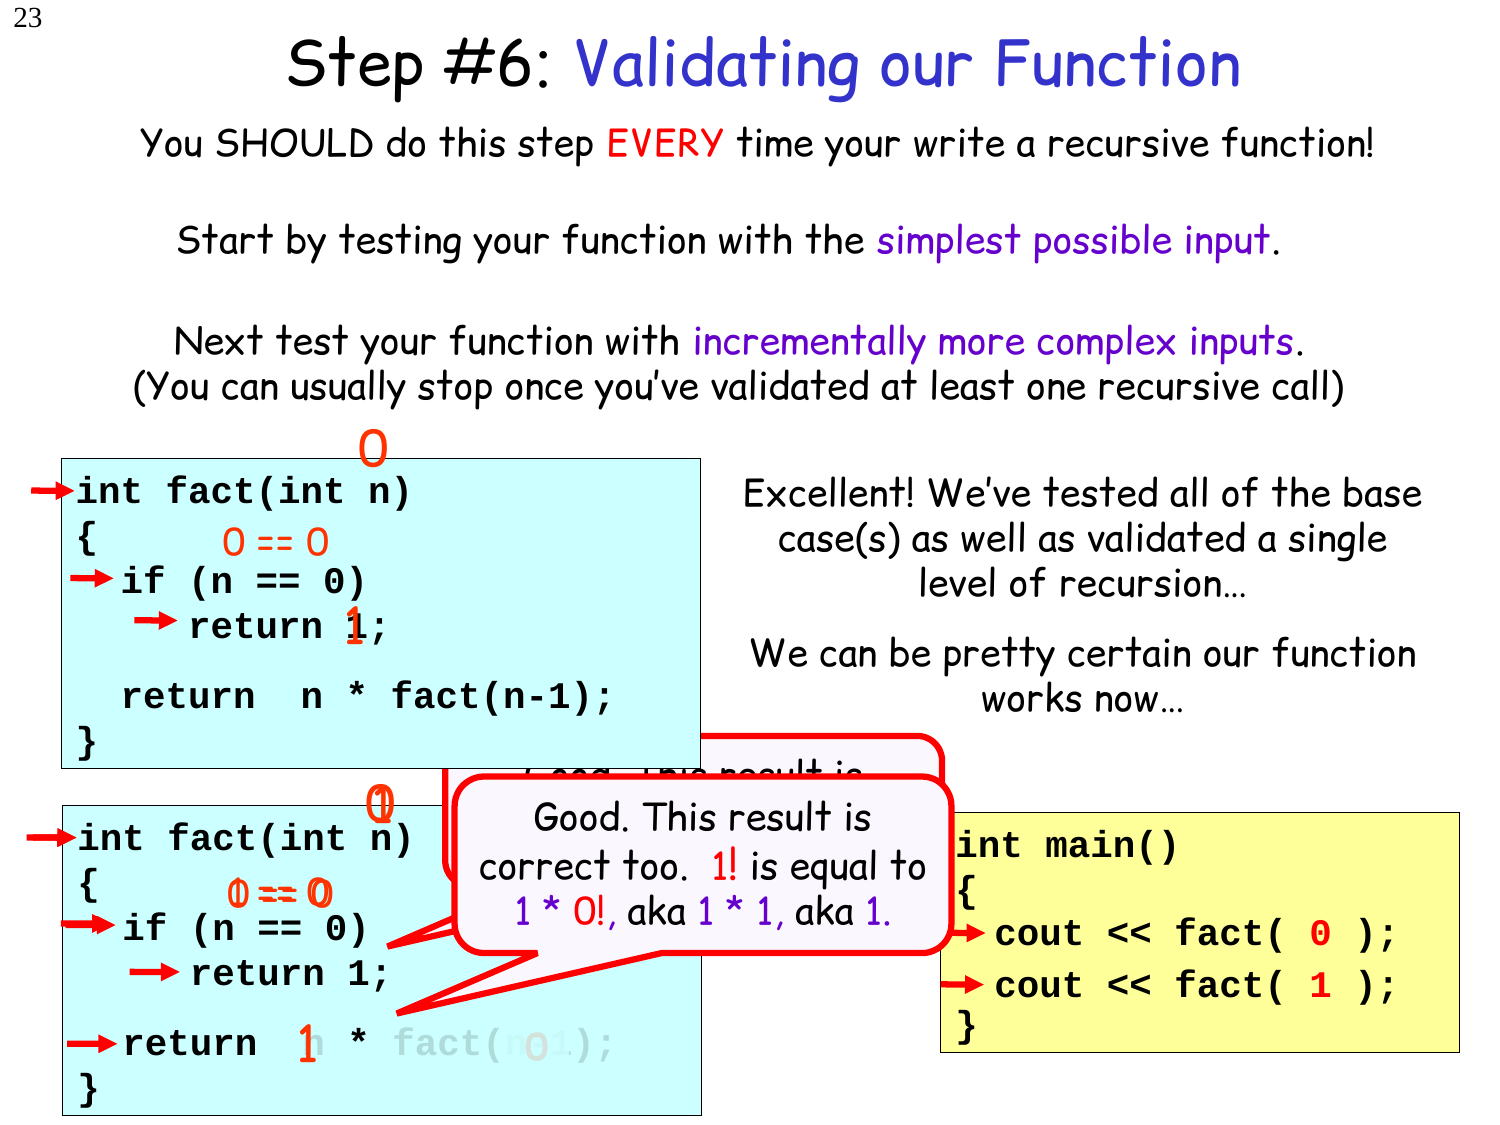

# Step #6: Validating our Function
23
You SHOULD do this step EVERY time your write a recursive function!
Start by testing your function with the simplest possible input.
Next test your function with incrementally more complex inputs.
(You can usually stop once you’ve validated at least one recursive call)
0
int fact(int n)
{
  if (n == 0)
     return 1;

  return  n * fact(n-1);
}
Excellent! We’ve tested all of the base case(s) as well as validated a single level of recursion…

We can be pretty certain our function works now…

0 == 0

1

Good. This result is correct. 0! is equal to 1.
0
1
Good. This result is correct too.  1! is equal to 1 * 0!, aka 1 * 1, aka 1.
int fact(int n)
{
  if (n == 0)
     return 1;

  return  n * fact(n-1);
}
int main()
{

}

1 == 0
0 == 0
cout << fact( 0 );

cout << fact( 1 );

1
0